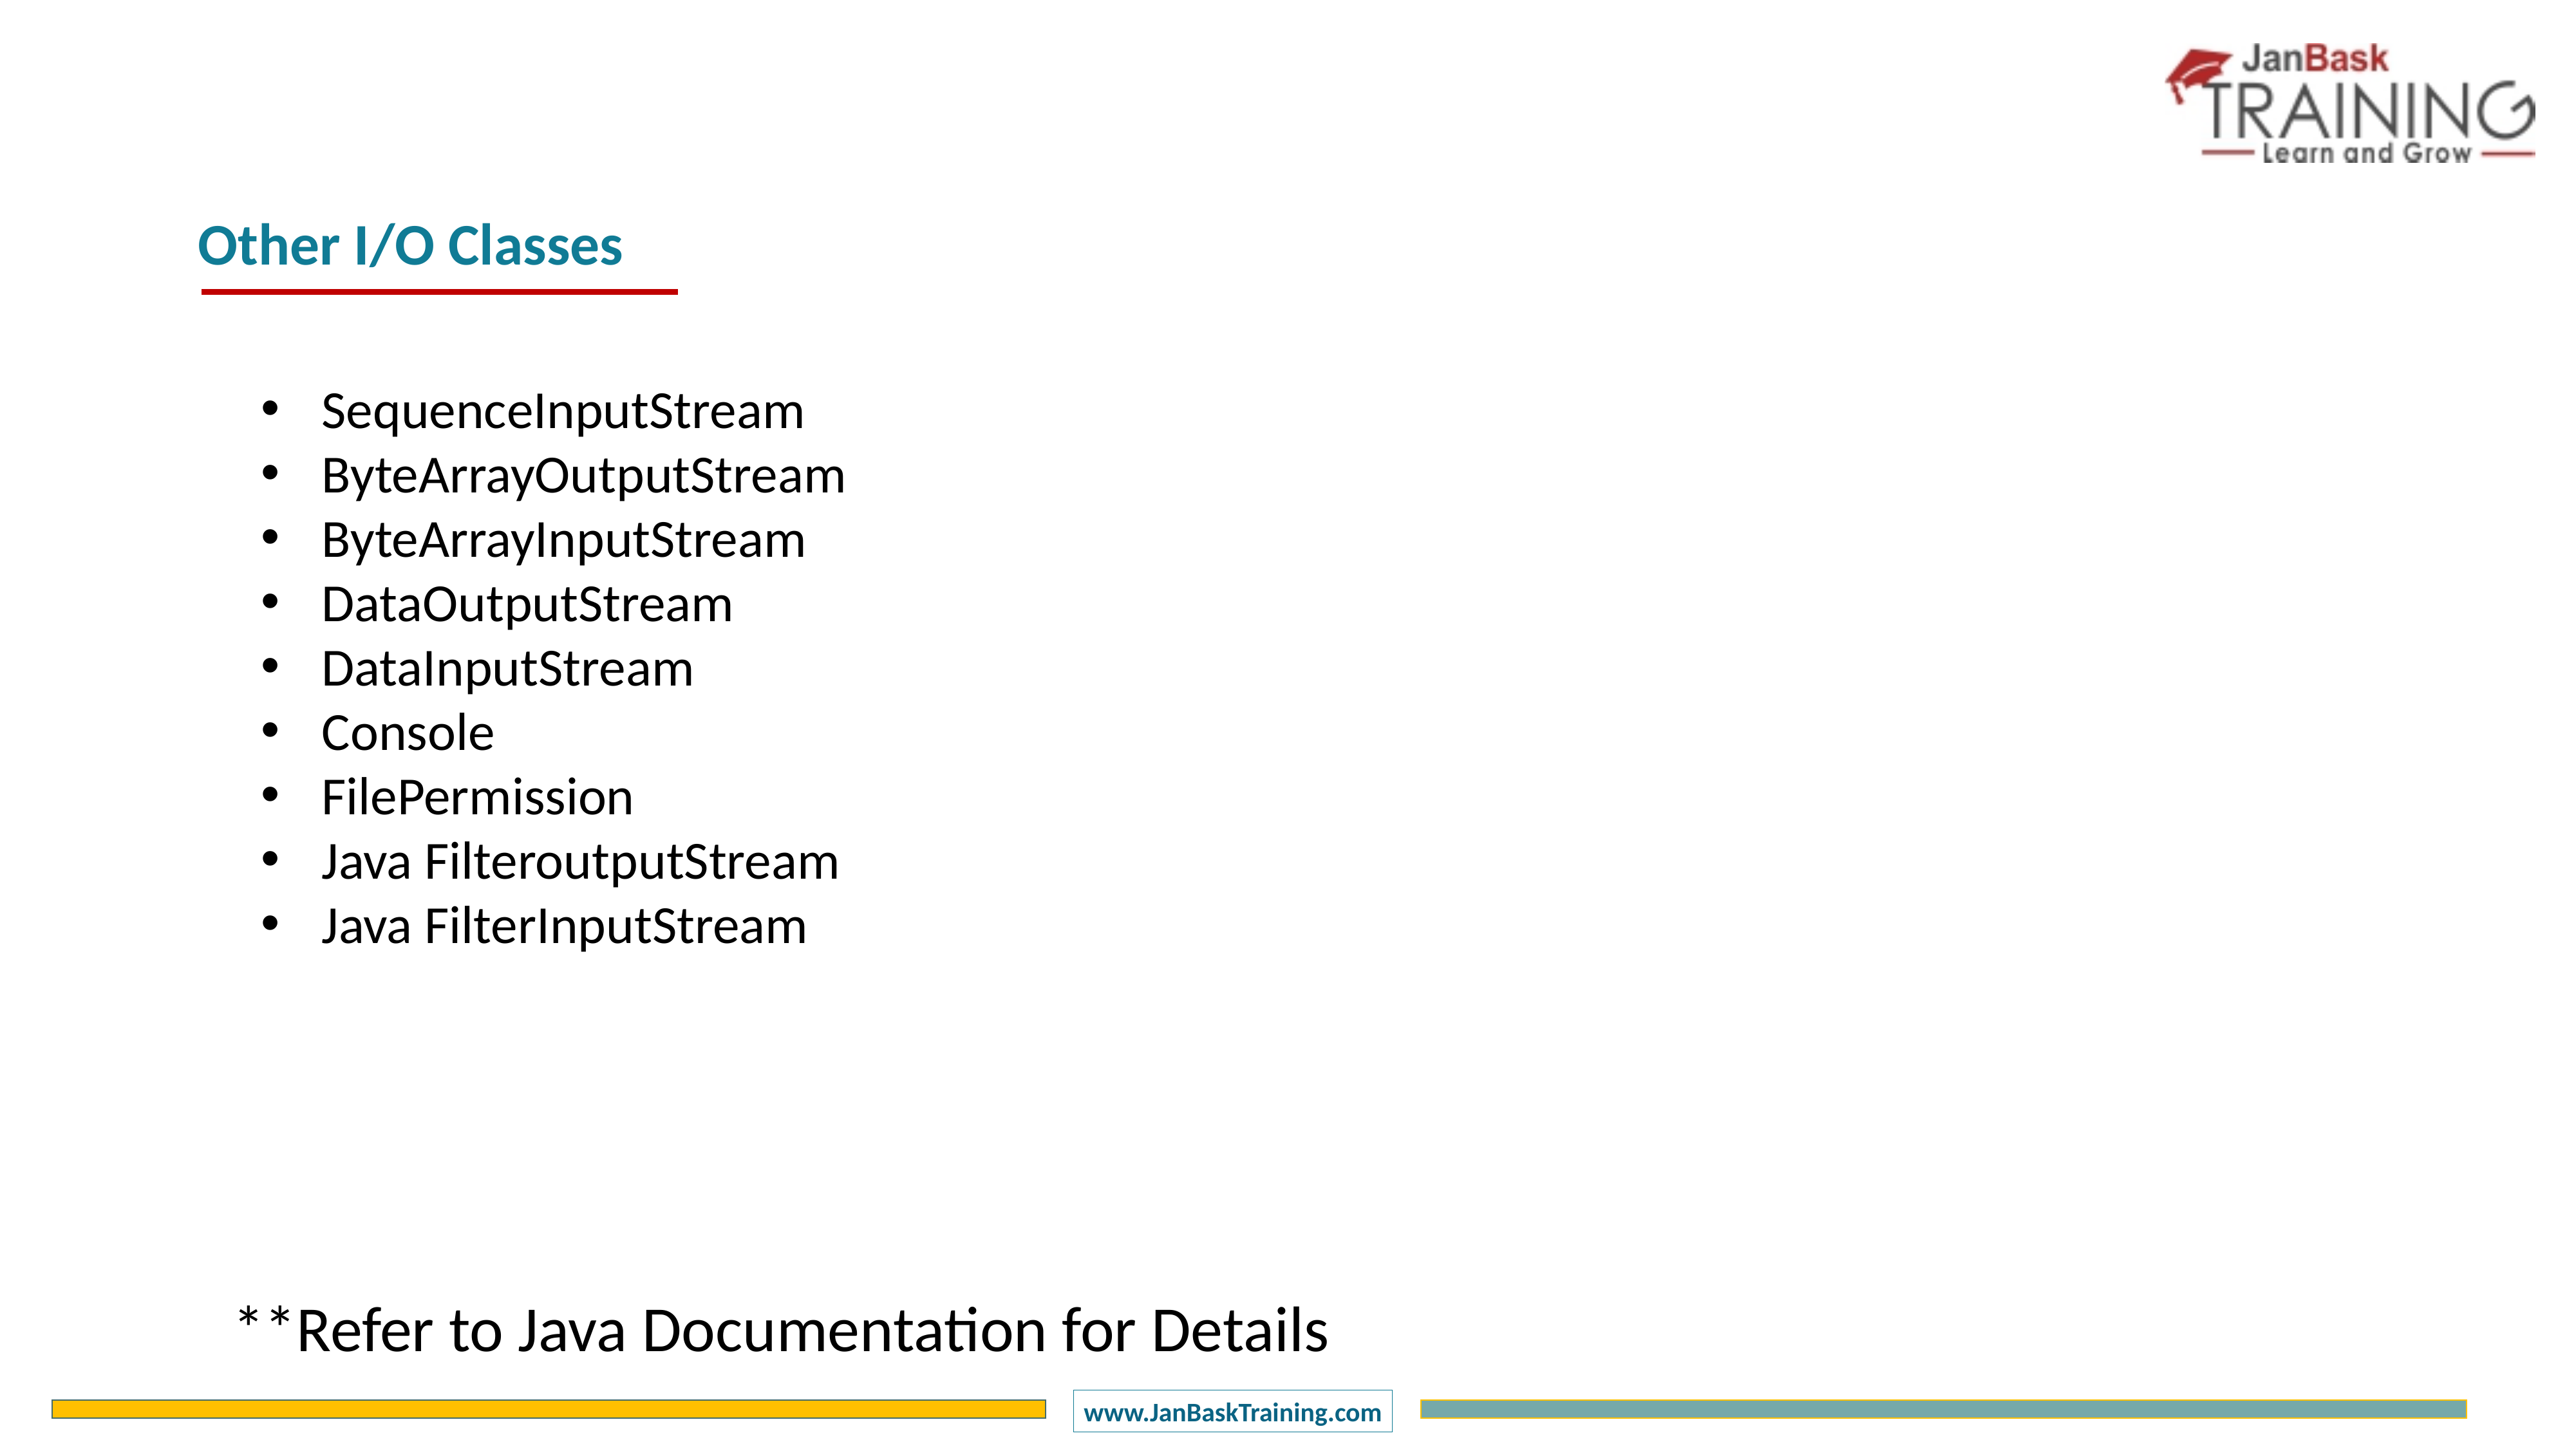

Other I/O Classes

SequenceInputStream
ByteArrayOutputStream
ByteArrayInputStream
DataOutputStream
DataInputStream
Console
FilePermission
Java FilteroutputStream
Java FilterInputStream
**Refer to Java Documentation for Details